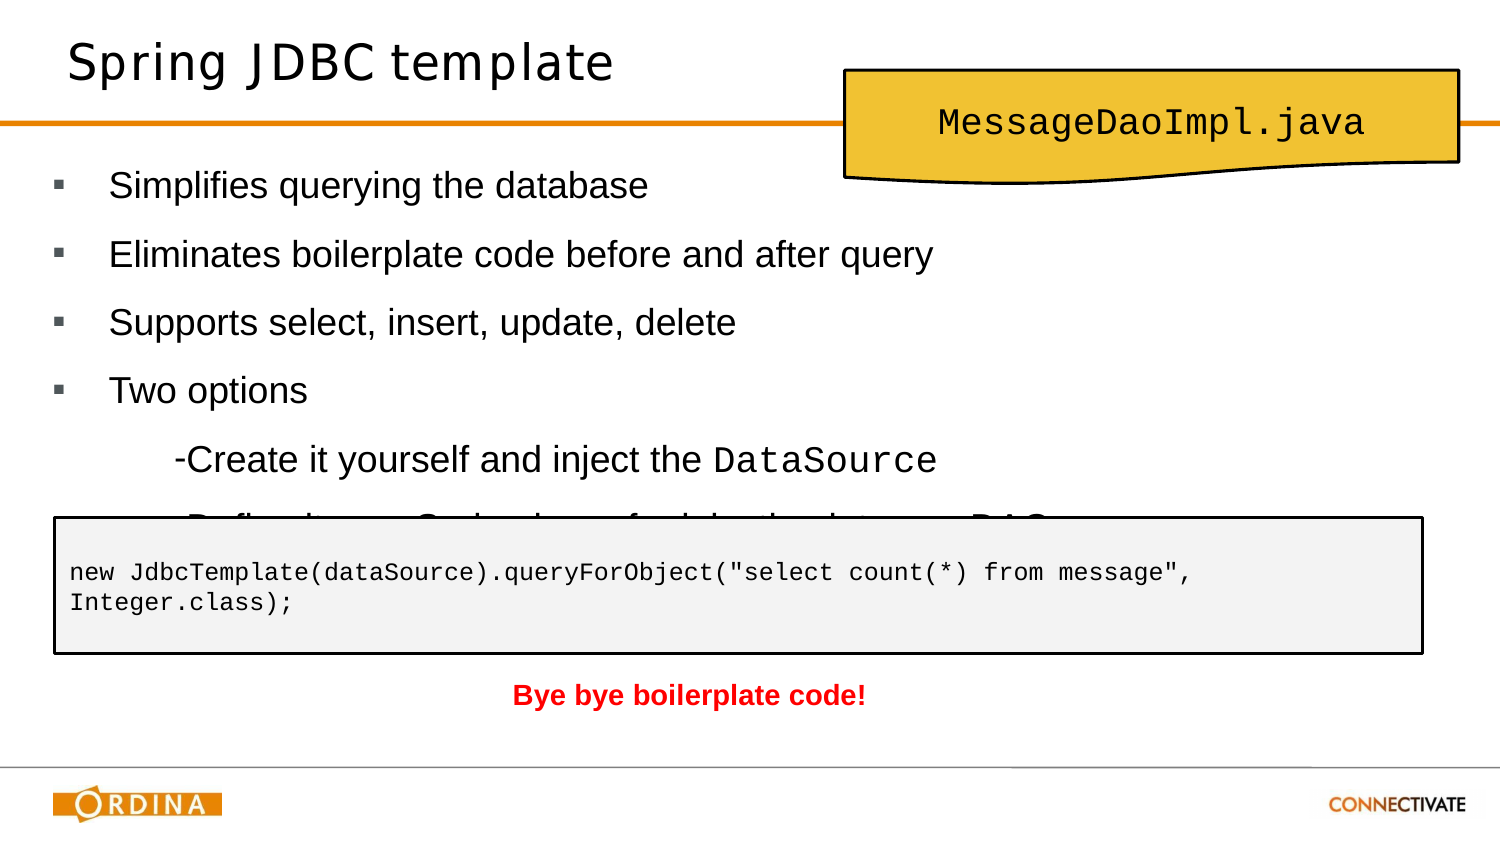

# Spring JDBC template
MessageDaoImpl.java
Simplifies querying the database
Eliminates boilerplate code before and after query
Supports select, insert, update, delete
Two options
Create it yourself and inject the DataSource
Define it as a Spring bean for injection into you DAOs
new JdbcTemplate(dataSource).queryForObject("select count(*) from message", Integer.class);
Bye bye boilerplate code!